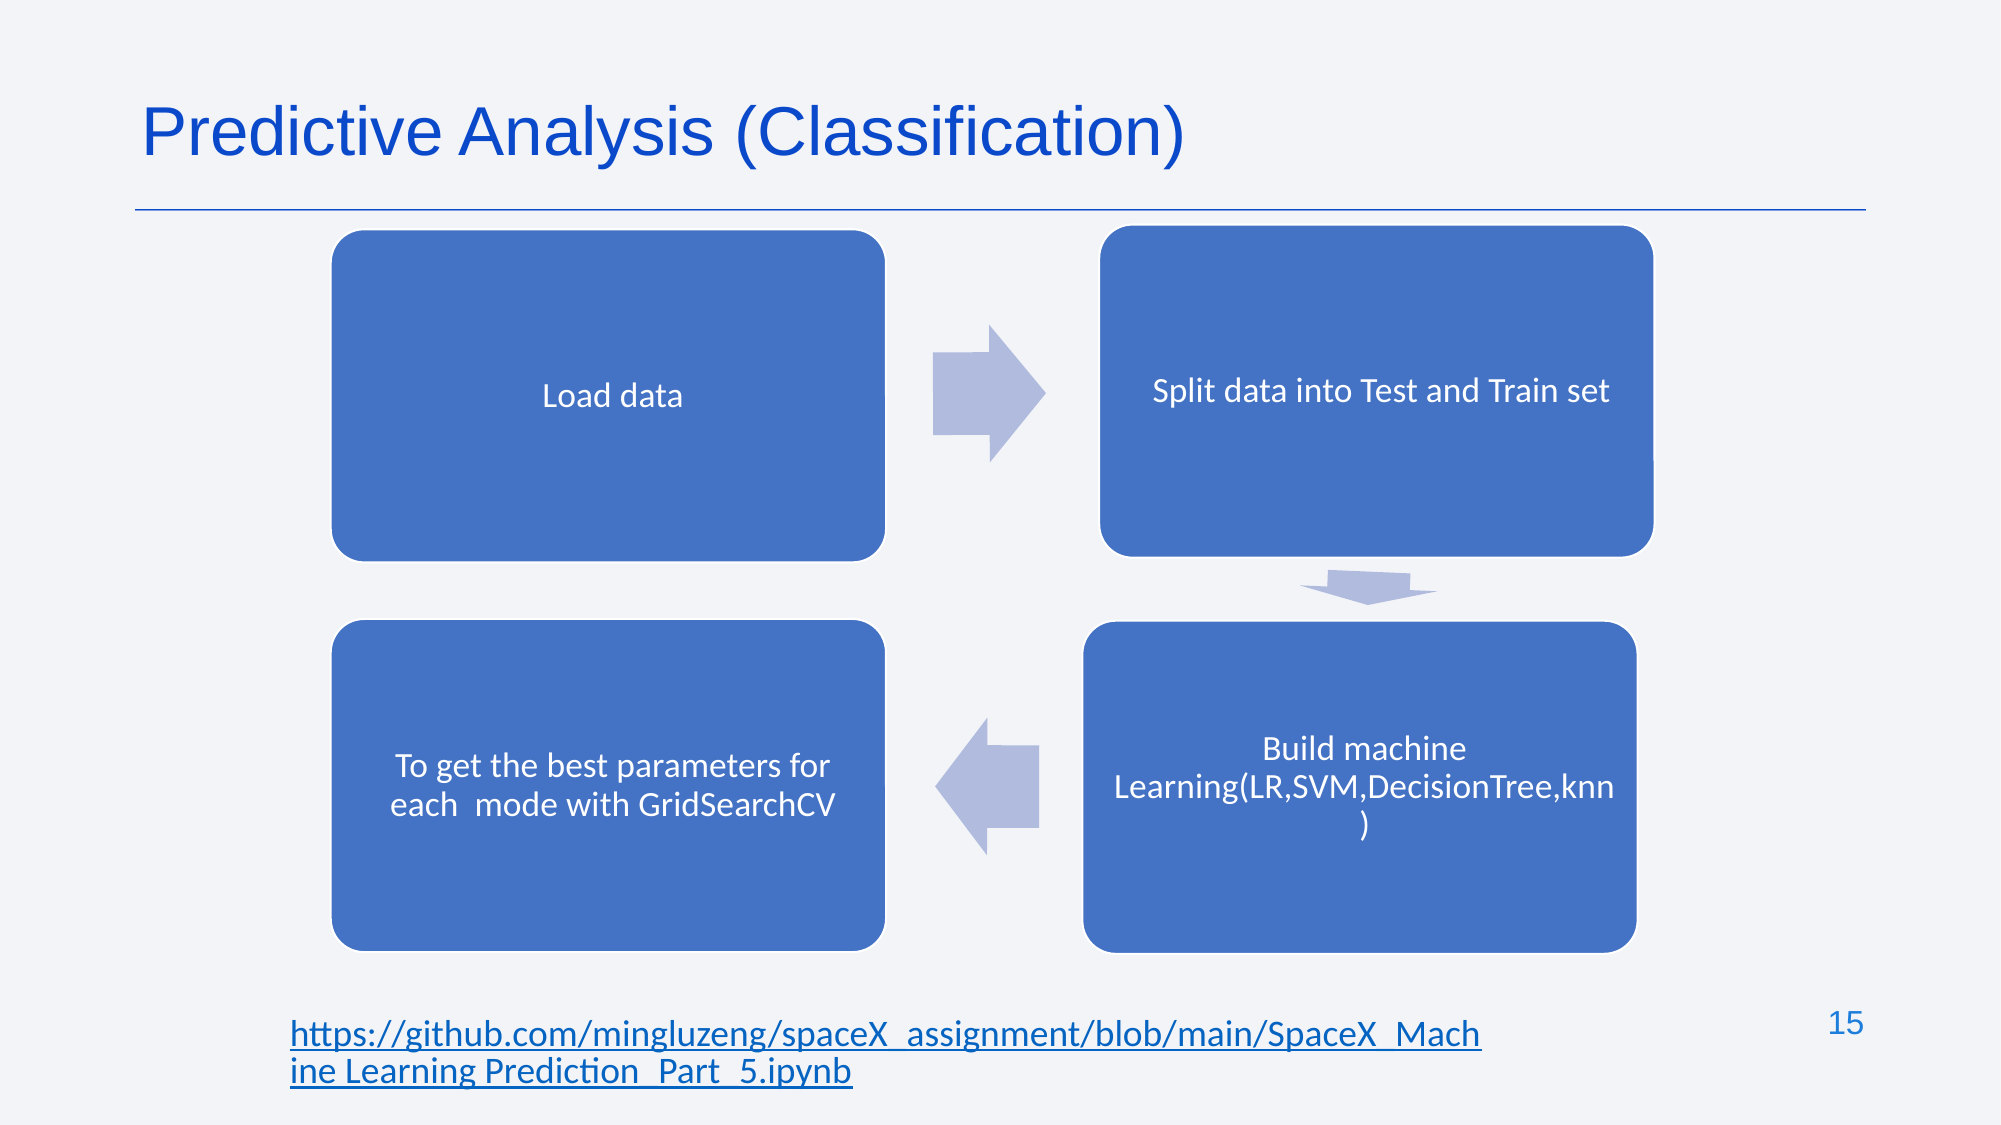

Load data

Split data into Test and Train set

Build machine Learning(LR,SVM,DecisionTree,knn)

To get the best parameters for each  mode with GridSearchCV
Predictive Analysis (Classification)
15
https://github.com/mingluzeng/spaceX_assignment/blob/main/SpaceX_Machine Learning Prediction_Part_5.ipynb